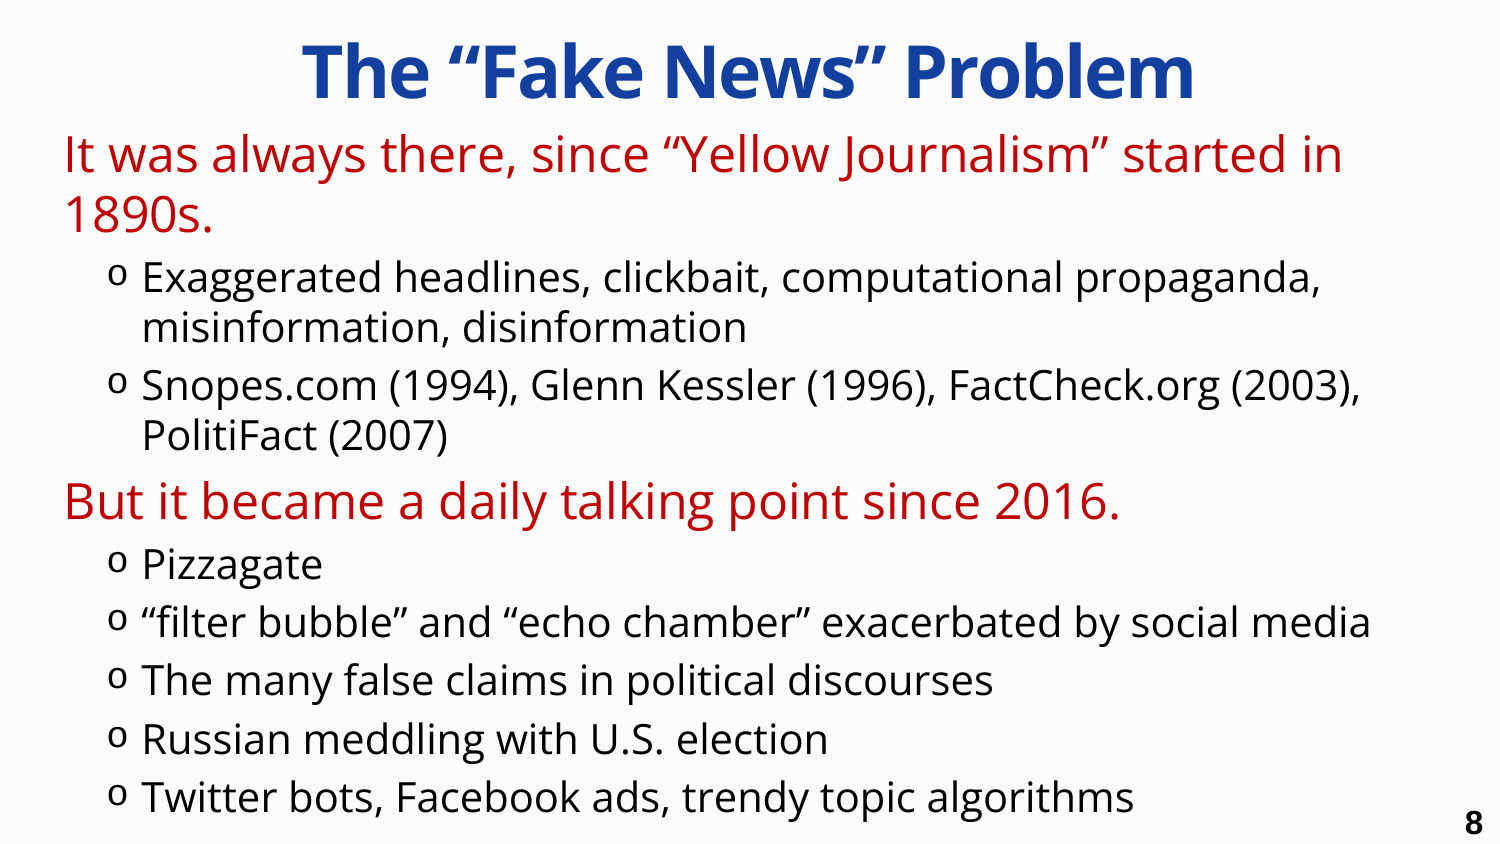

# The “Fake News” Problem
It was always there, since “Yellow Journalism” started in 1890s.
Exaggerated headlines, clickbait, computational propaganda, misinformation, disinformation
Snopes.com (1994), Glenn Kessler (1996), FactCheck.org (2003), PolitiFact (2007)
But it became a daily talking point since 2016.
Pizzagate
“filter bubble” and “echo chamber” exacerbated by social media
The many false claims in political discourses
Russian meddling with U.S. election
Twitter bots, Facebook ads, trendy topic algorithms
8